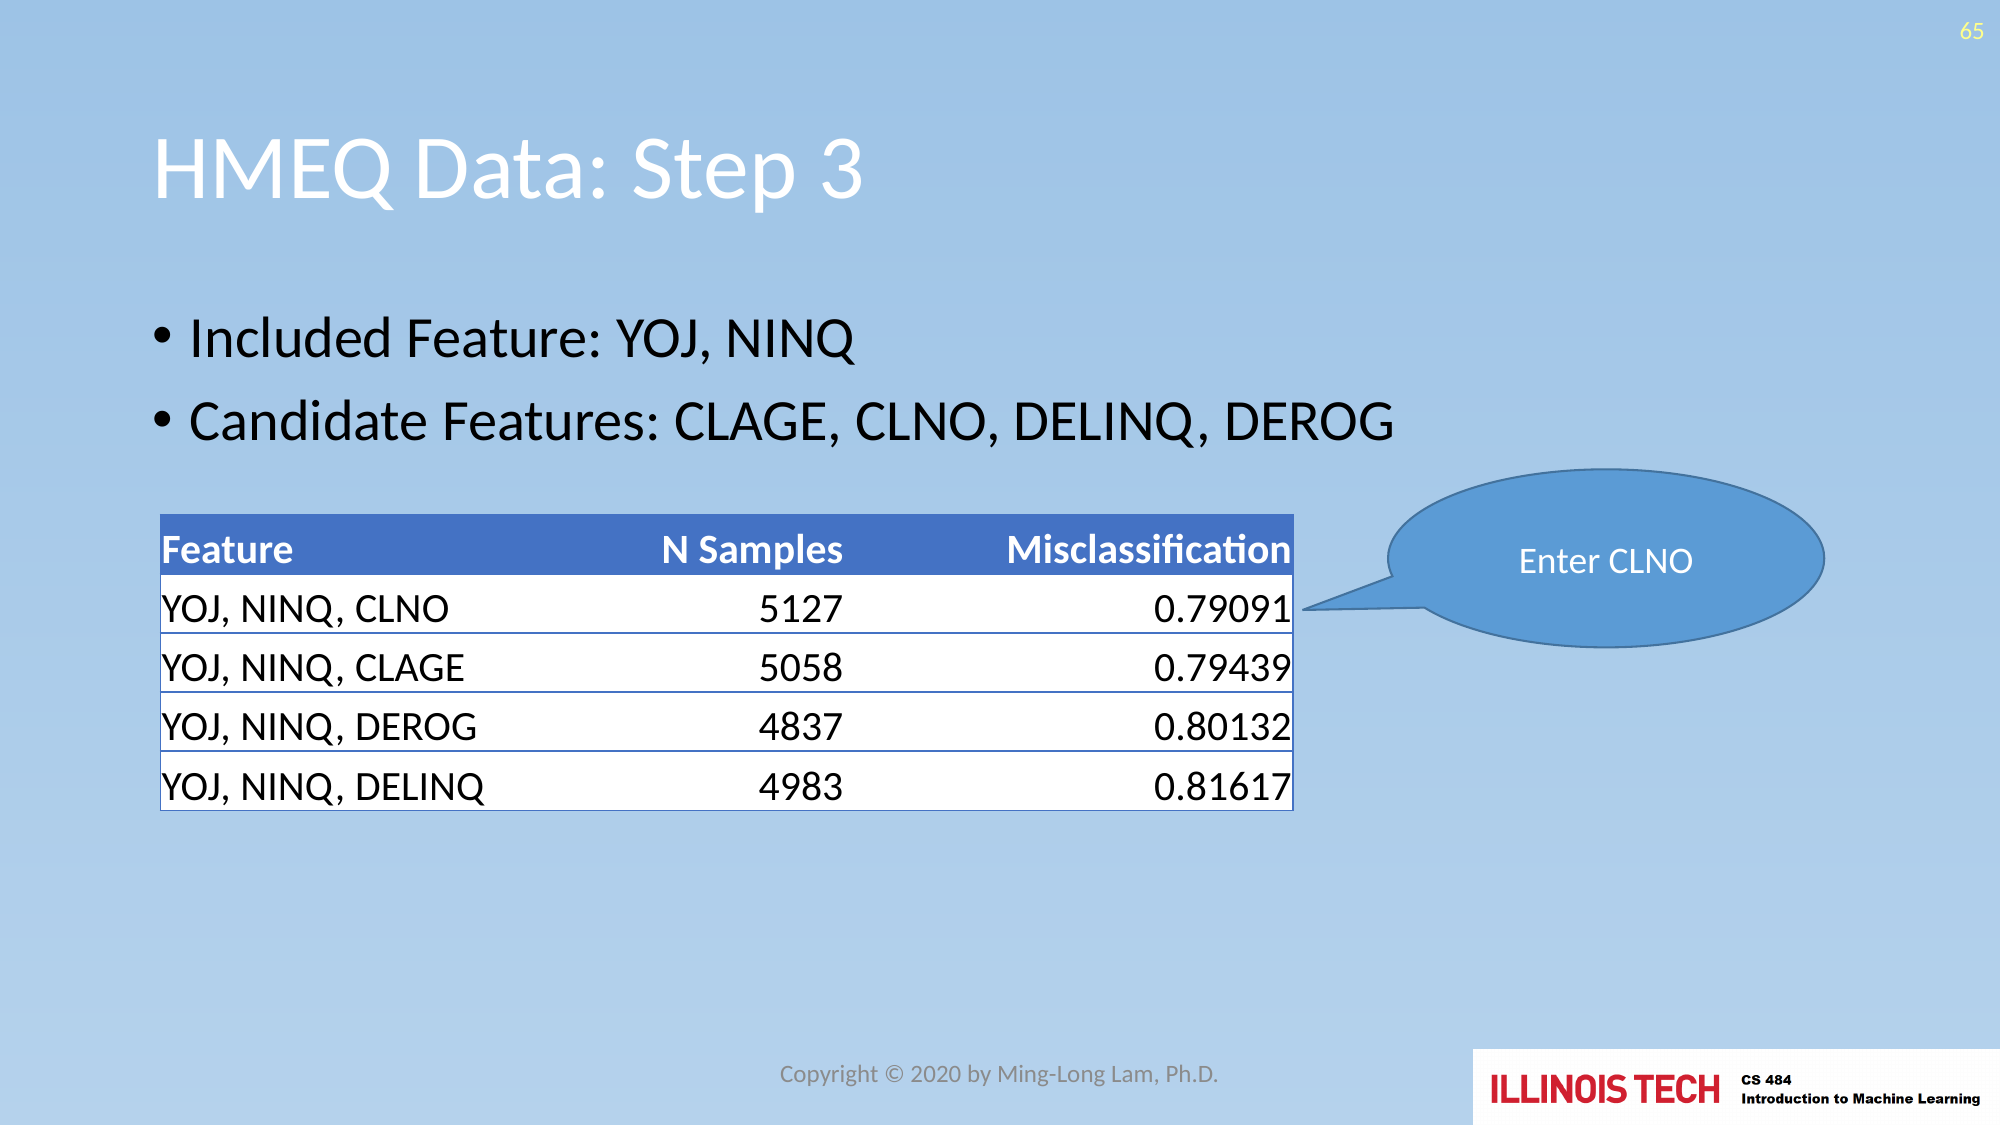

65
# HMEQ Data: Step 3
Included Feature: YOJ, NINQ
Candidate Features: CLAGE, CLNO, DELINQ, DEROG
Enter CLNO
| Feature | N Samples | Misclassification |
| --- | --- | --- |
| YOJ, NINQ, CLNO | 5127 | 0.79091 |
| YOJ, NINQ, CLAGE | 5058 | 0.79439 |
| YOJ, NINQ, DEROG | 4837 | 0.80132 |
| YOJ, NINQ, DELINQ | 4983 | 0.81617 |
Copyright © 2020 by Ming-Long Lam, Ph.D.